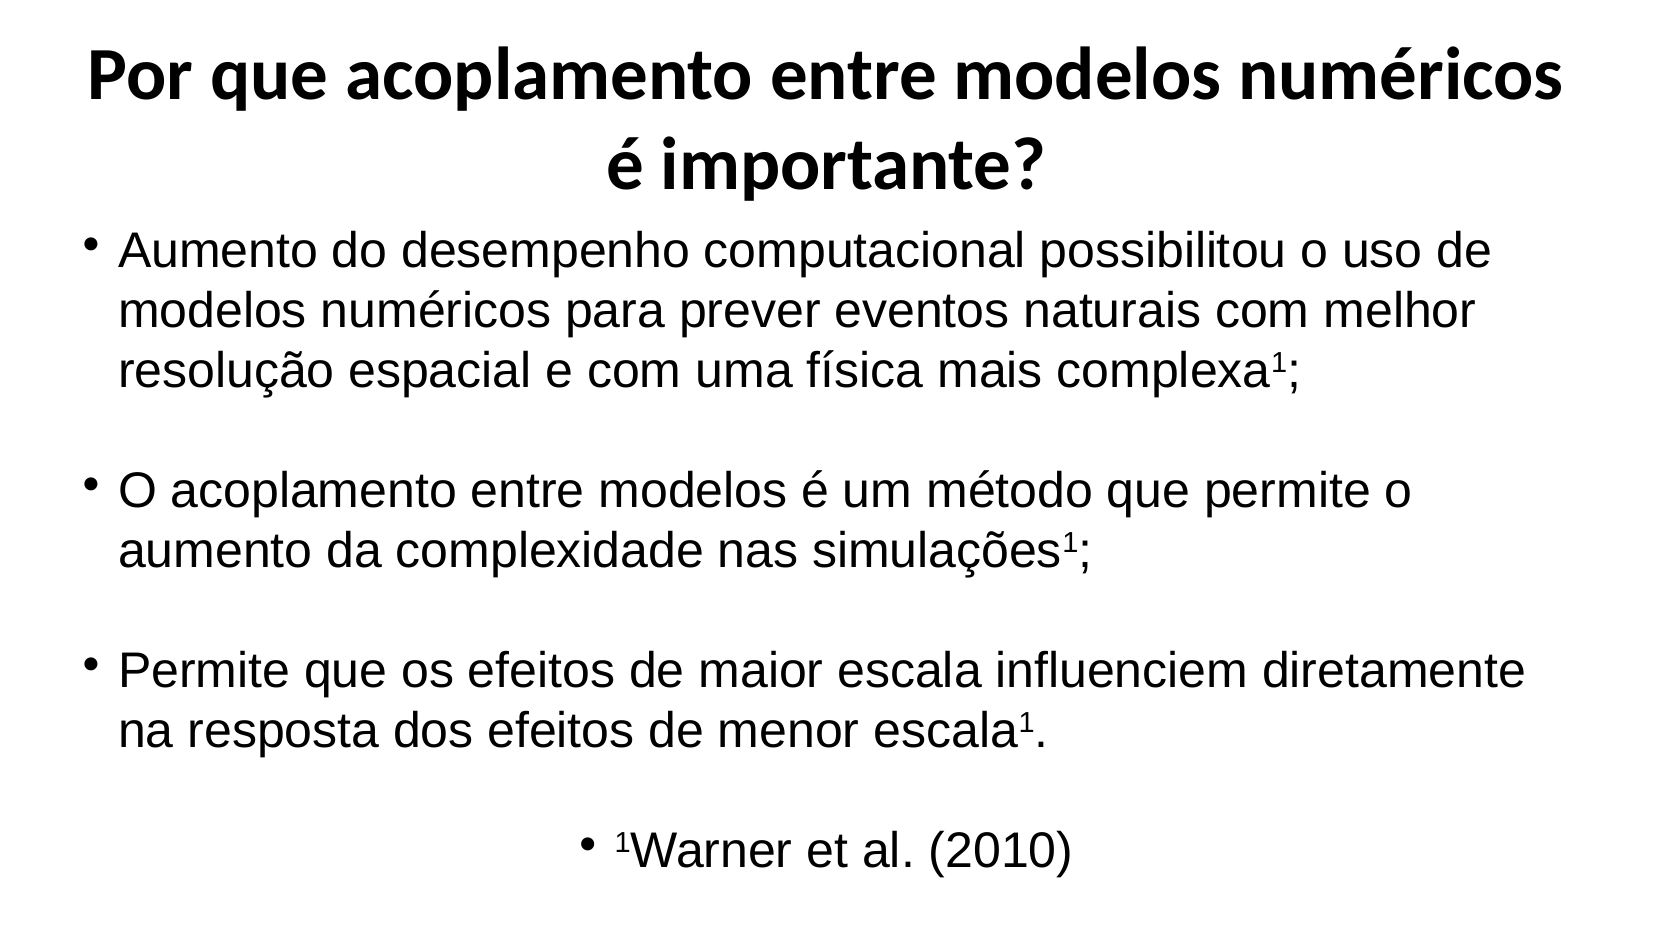

Por que acoplamento entre modelos numéricos é importante?
Aumento do desempenho computacional possibilitou o uso de modelos numéricos para prever eventos naturais com melhor resolução espacial e com uma física mais complexa1;

O acoplamento entre modelos é um método que permite o aumento da complexidade nas simulações1;

Permite que os efeitos de maior escala influenciem diretamente na resposta dos efeitos de menor escala1.

1Warner et al. (2010)